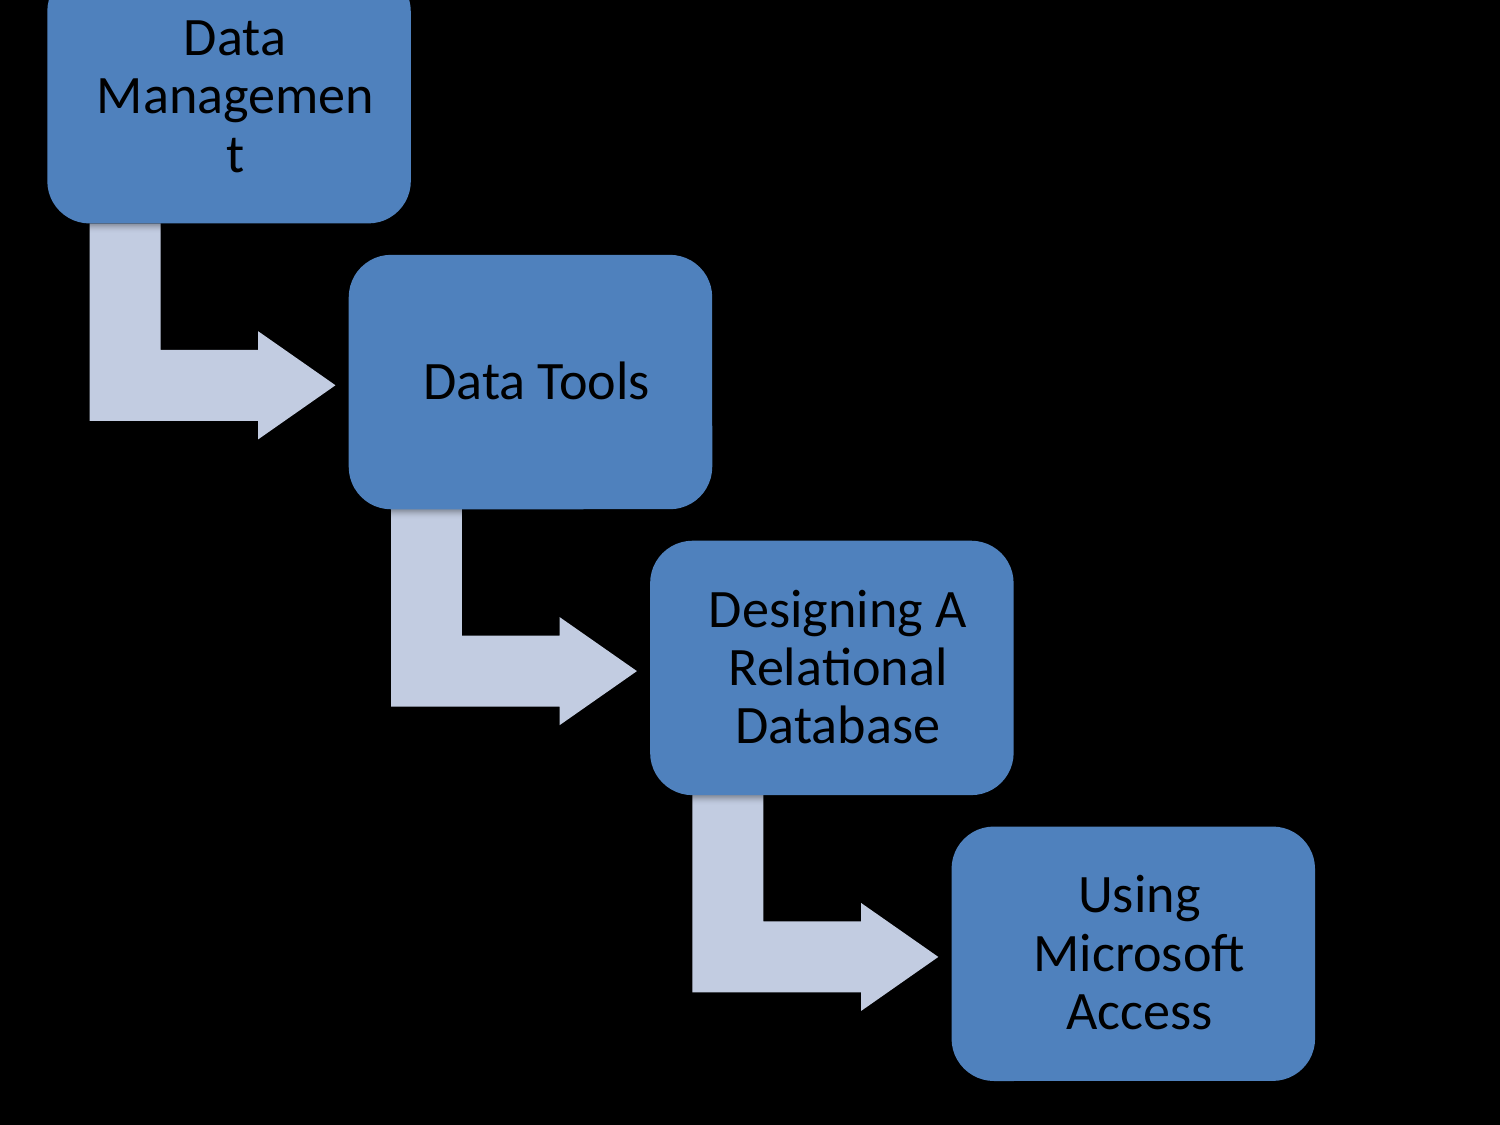

Data Management

Data Tools

Designing A Relational Database

Using Microsoft Access